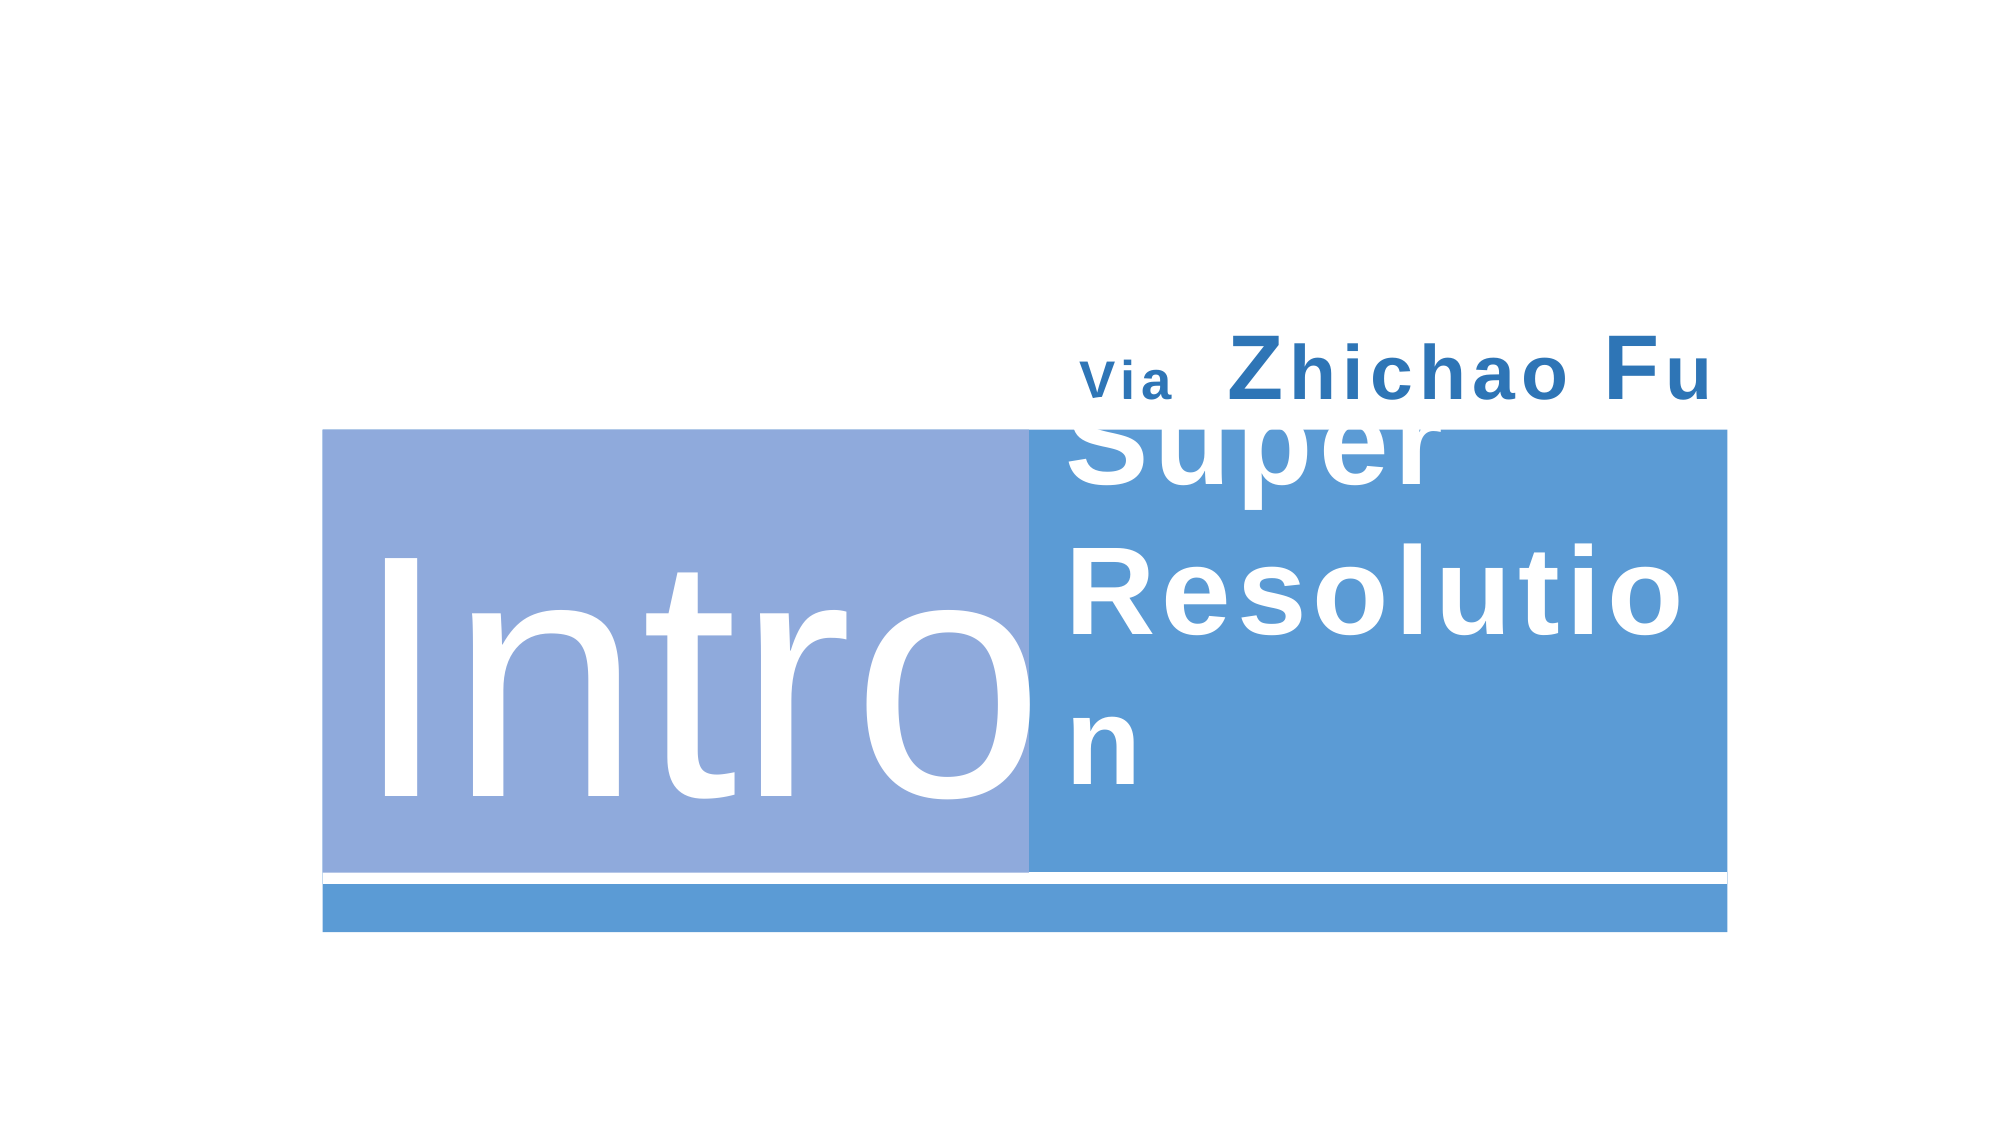

Via  Zhichao Fu

Intro
# Super Resolution